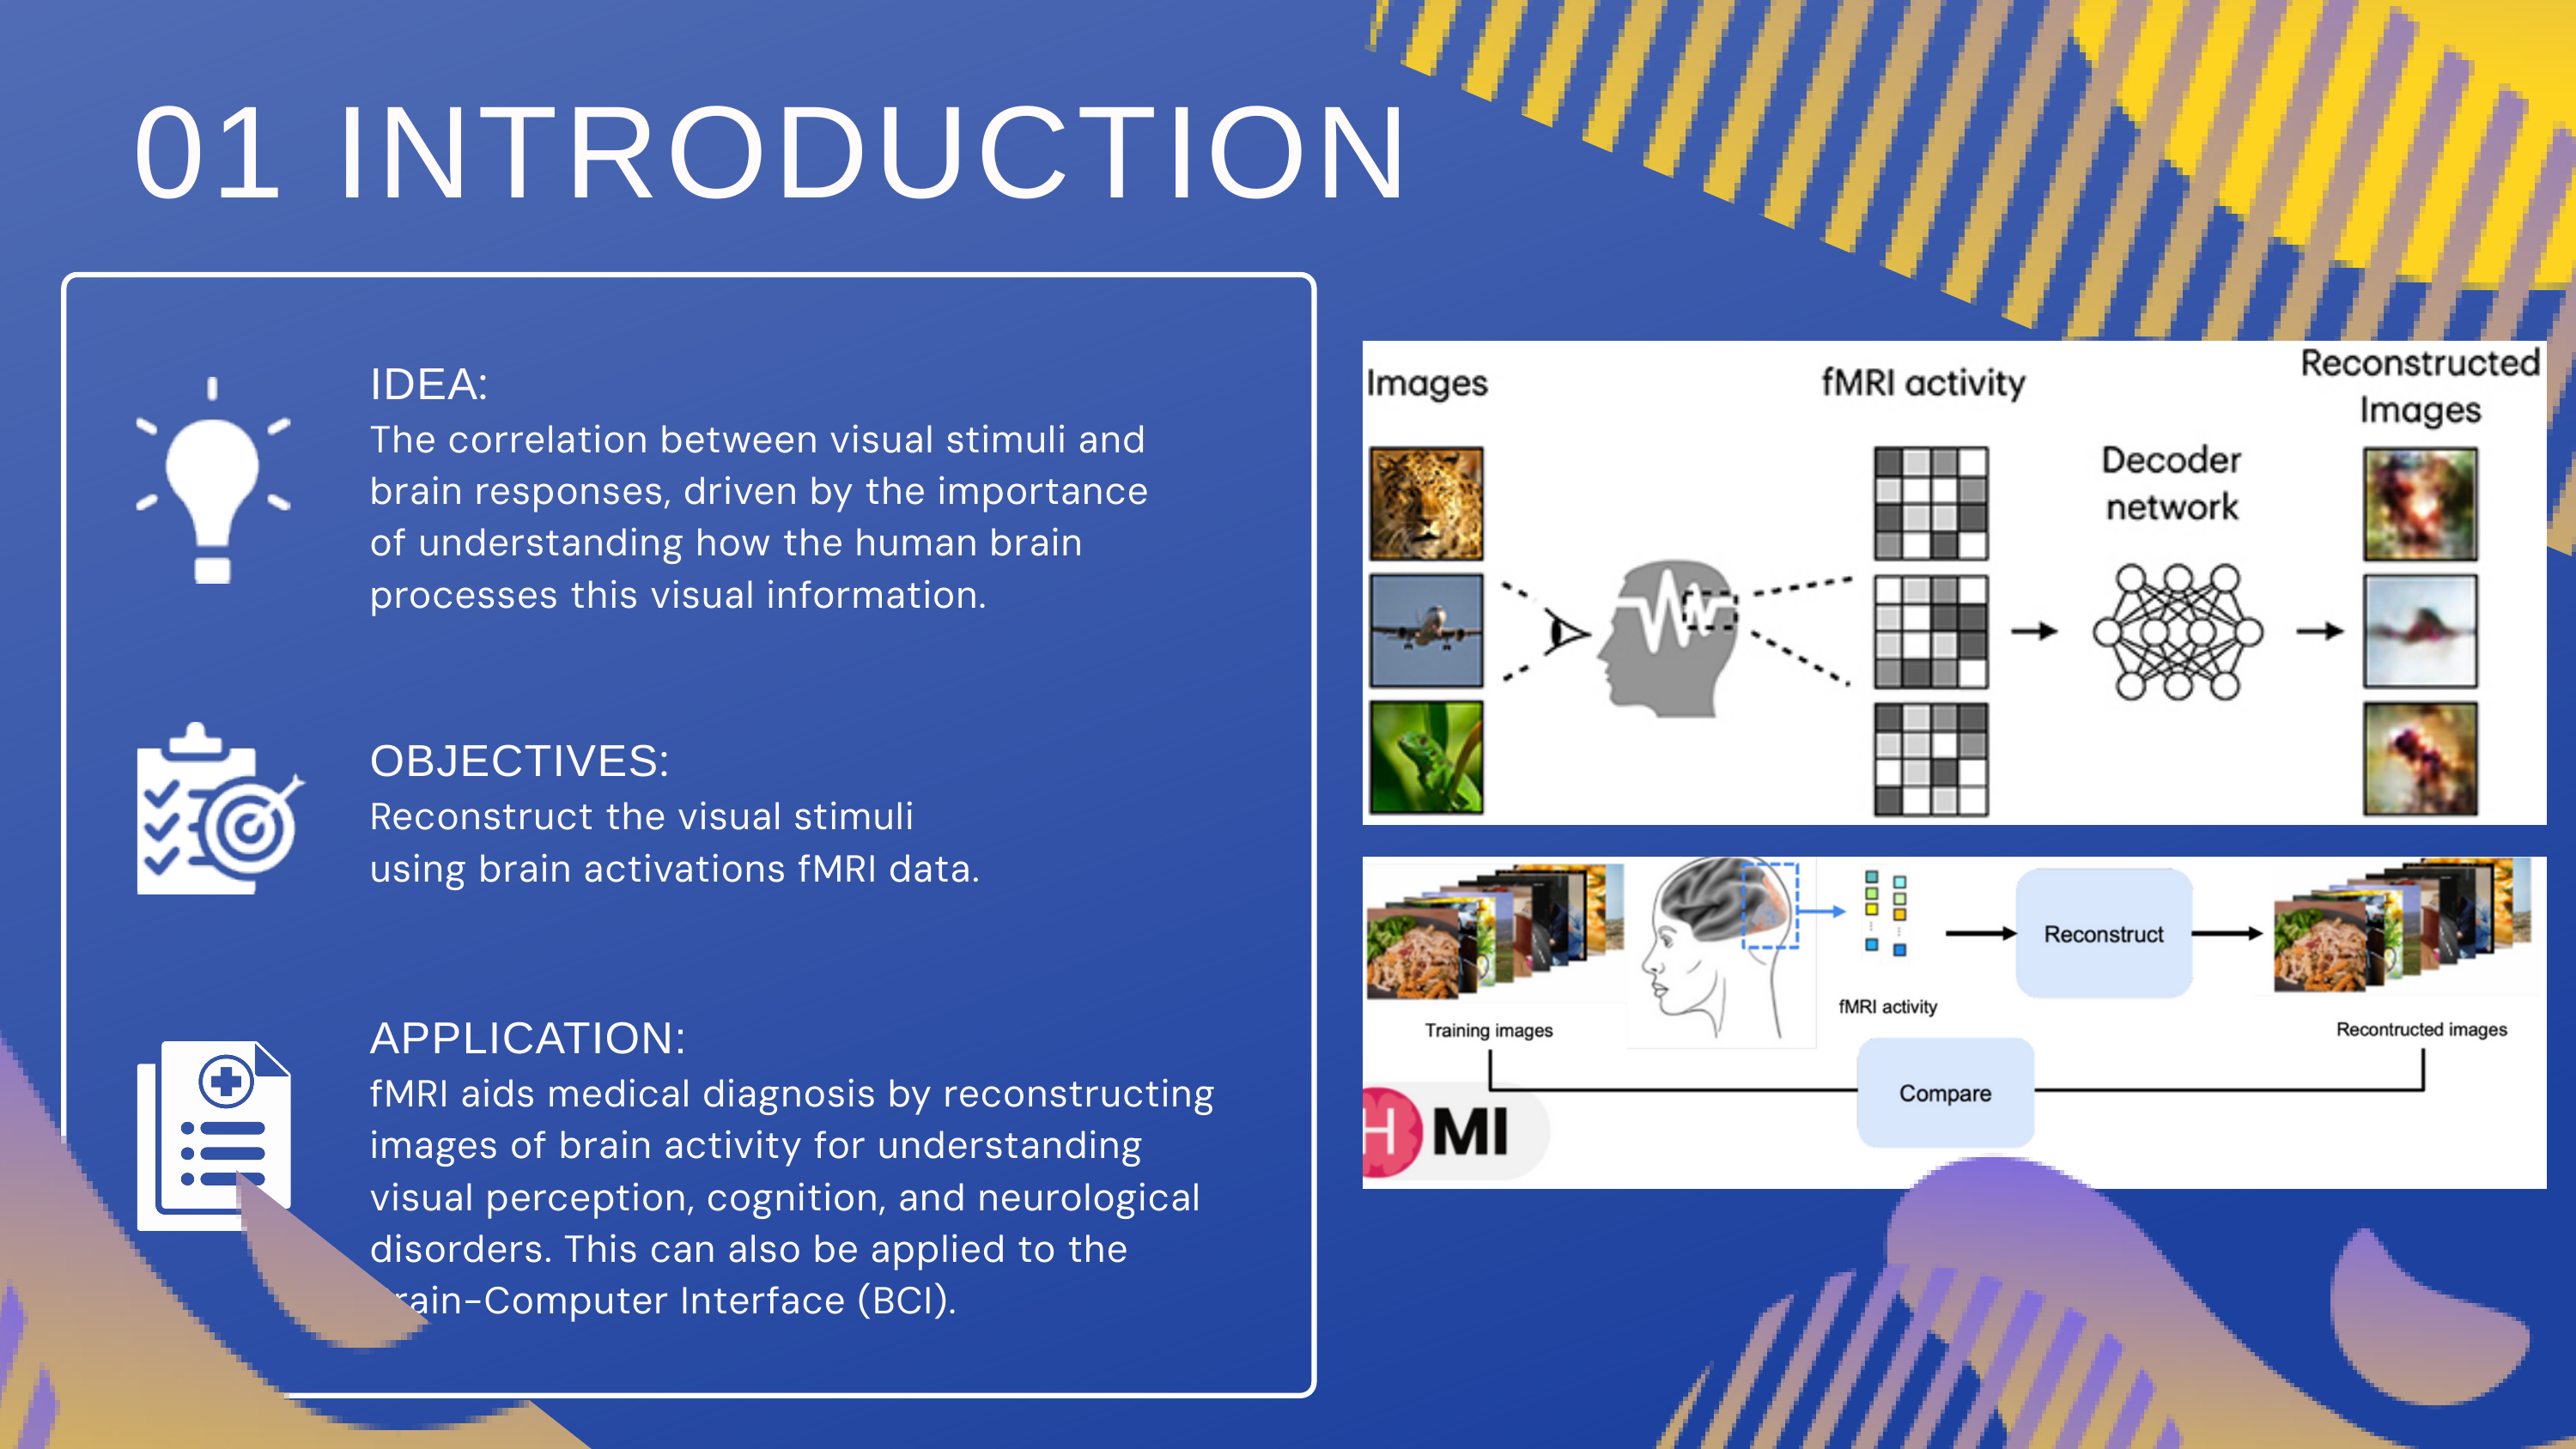

01 INTRODUCTION

IDEA:
The correlation between visual stimuli and brain responses, driven by the importance of understanding how the human brain processes this visual information.

OBJECTIVES:
Reconstruct the visual stimuli using brain activations fMRI data.

APPLICATION:
fMRI aids medical diagnosis by reconstructing images of brain activity for understanding visual perception, cognition, and neurological disorders. This can also be applied to the Brain-Computer Interface (BCI).